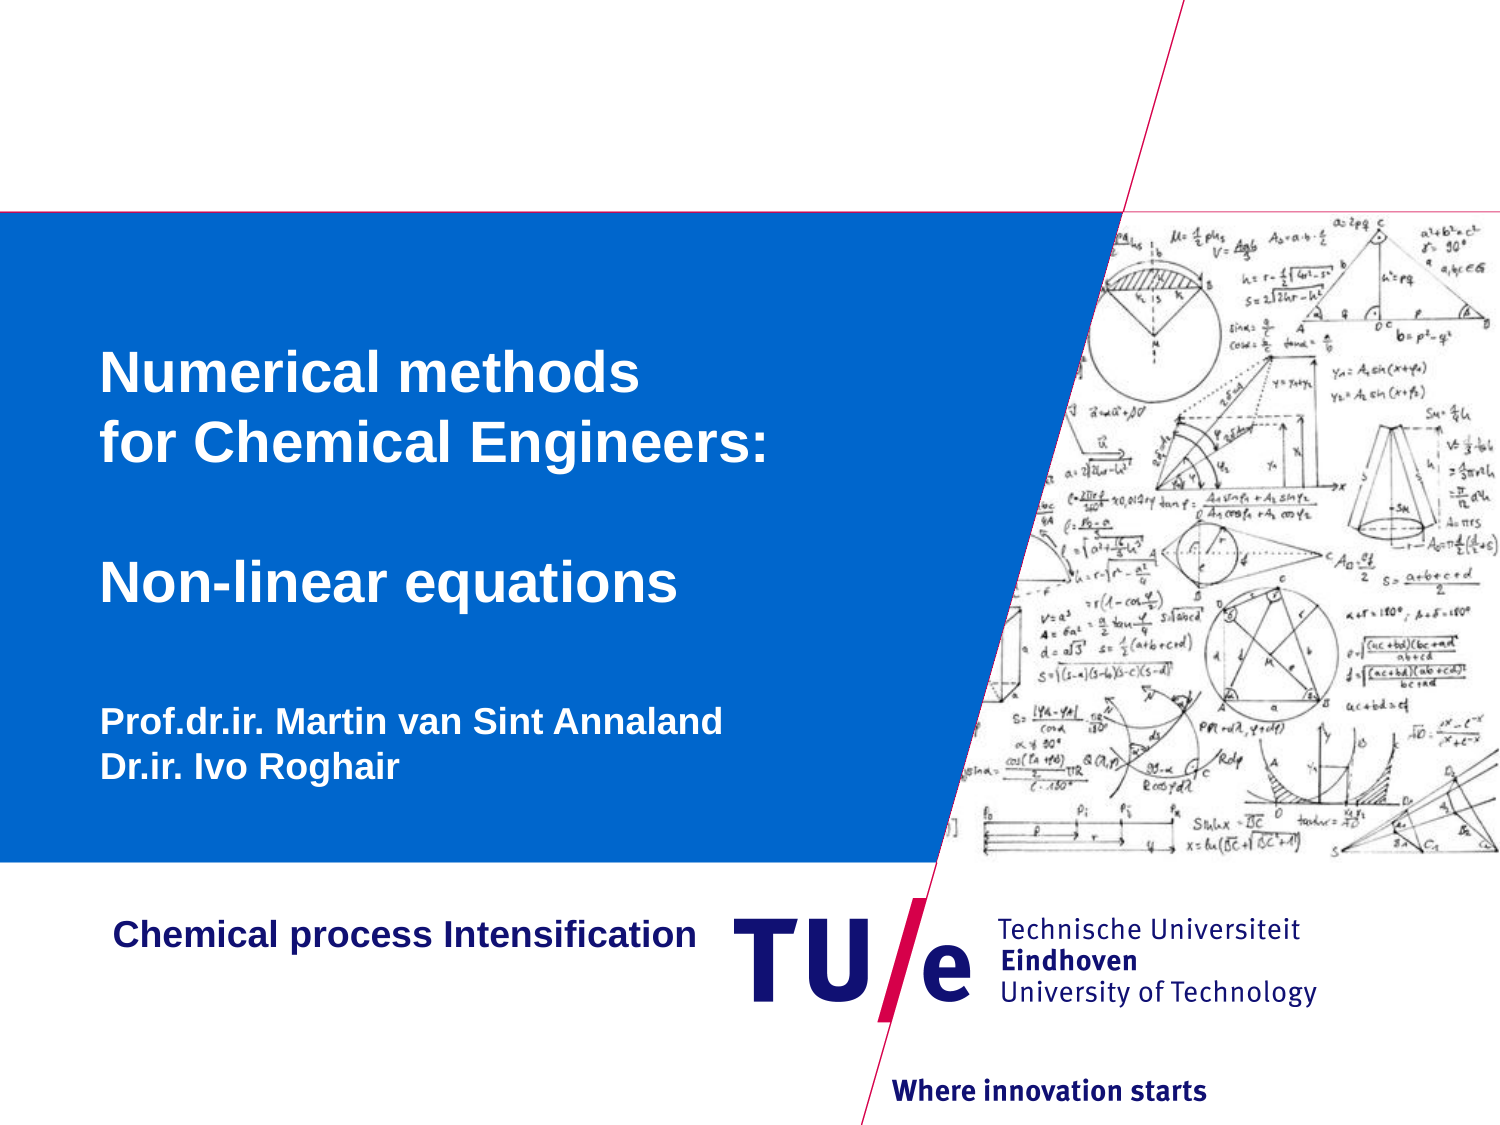

# Numerical methods for Chemical Engineers: Non-linear equations
Prof.dr.ir. Martin van Sint Annaland
Dr.ir. Ivo Roghair
Chemical process Intensification